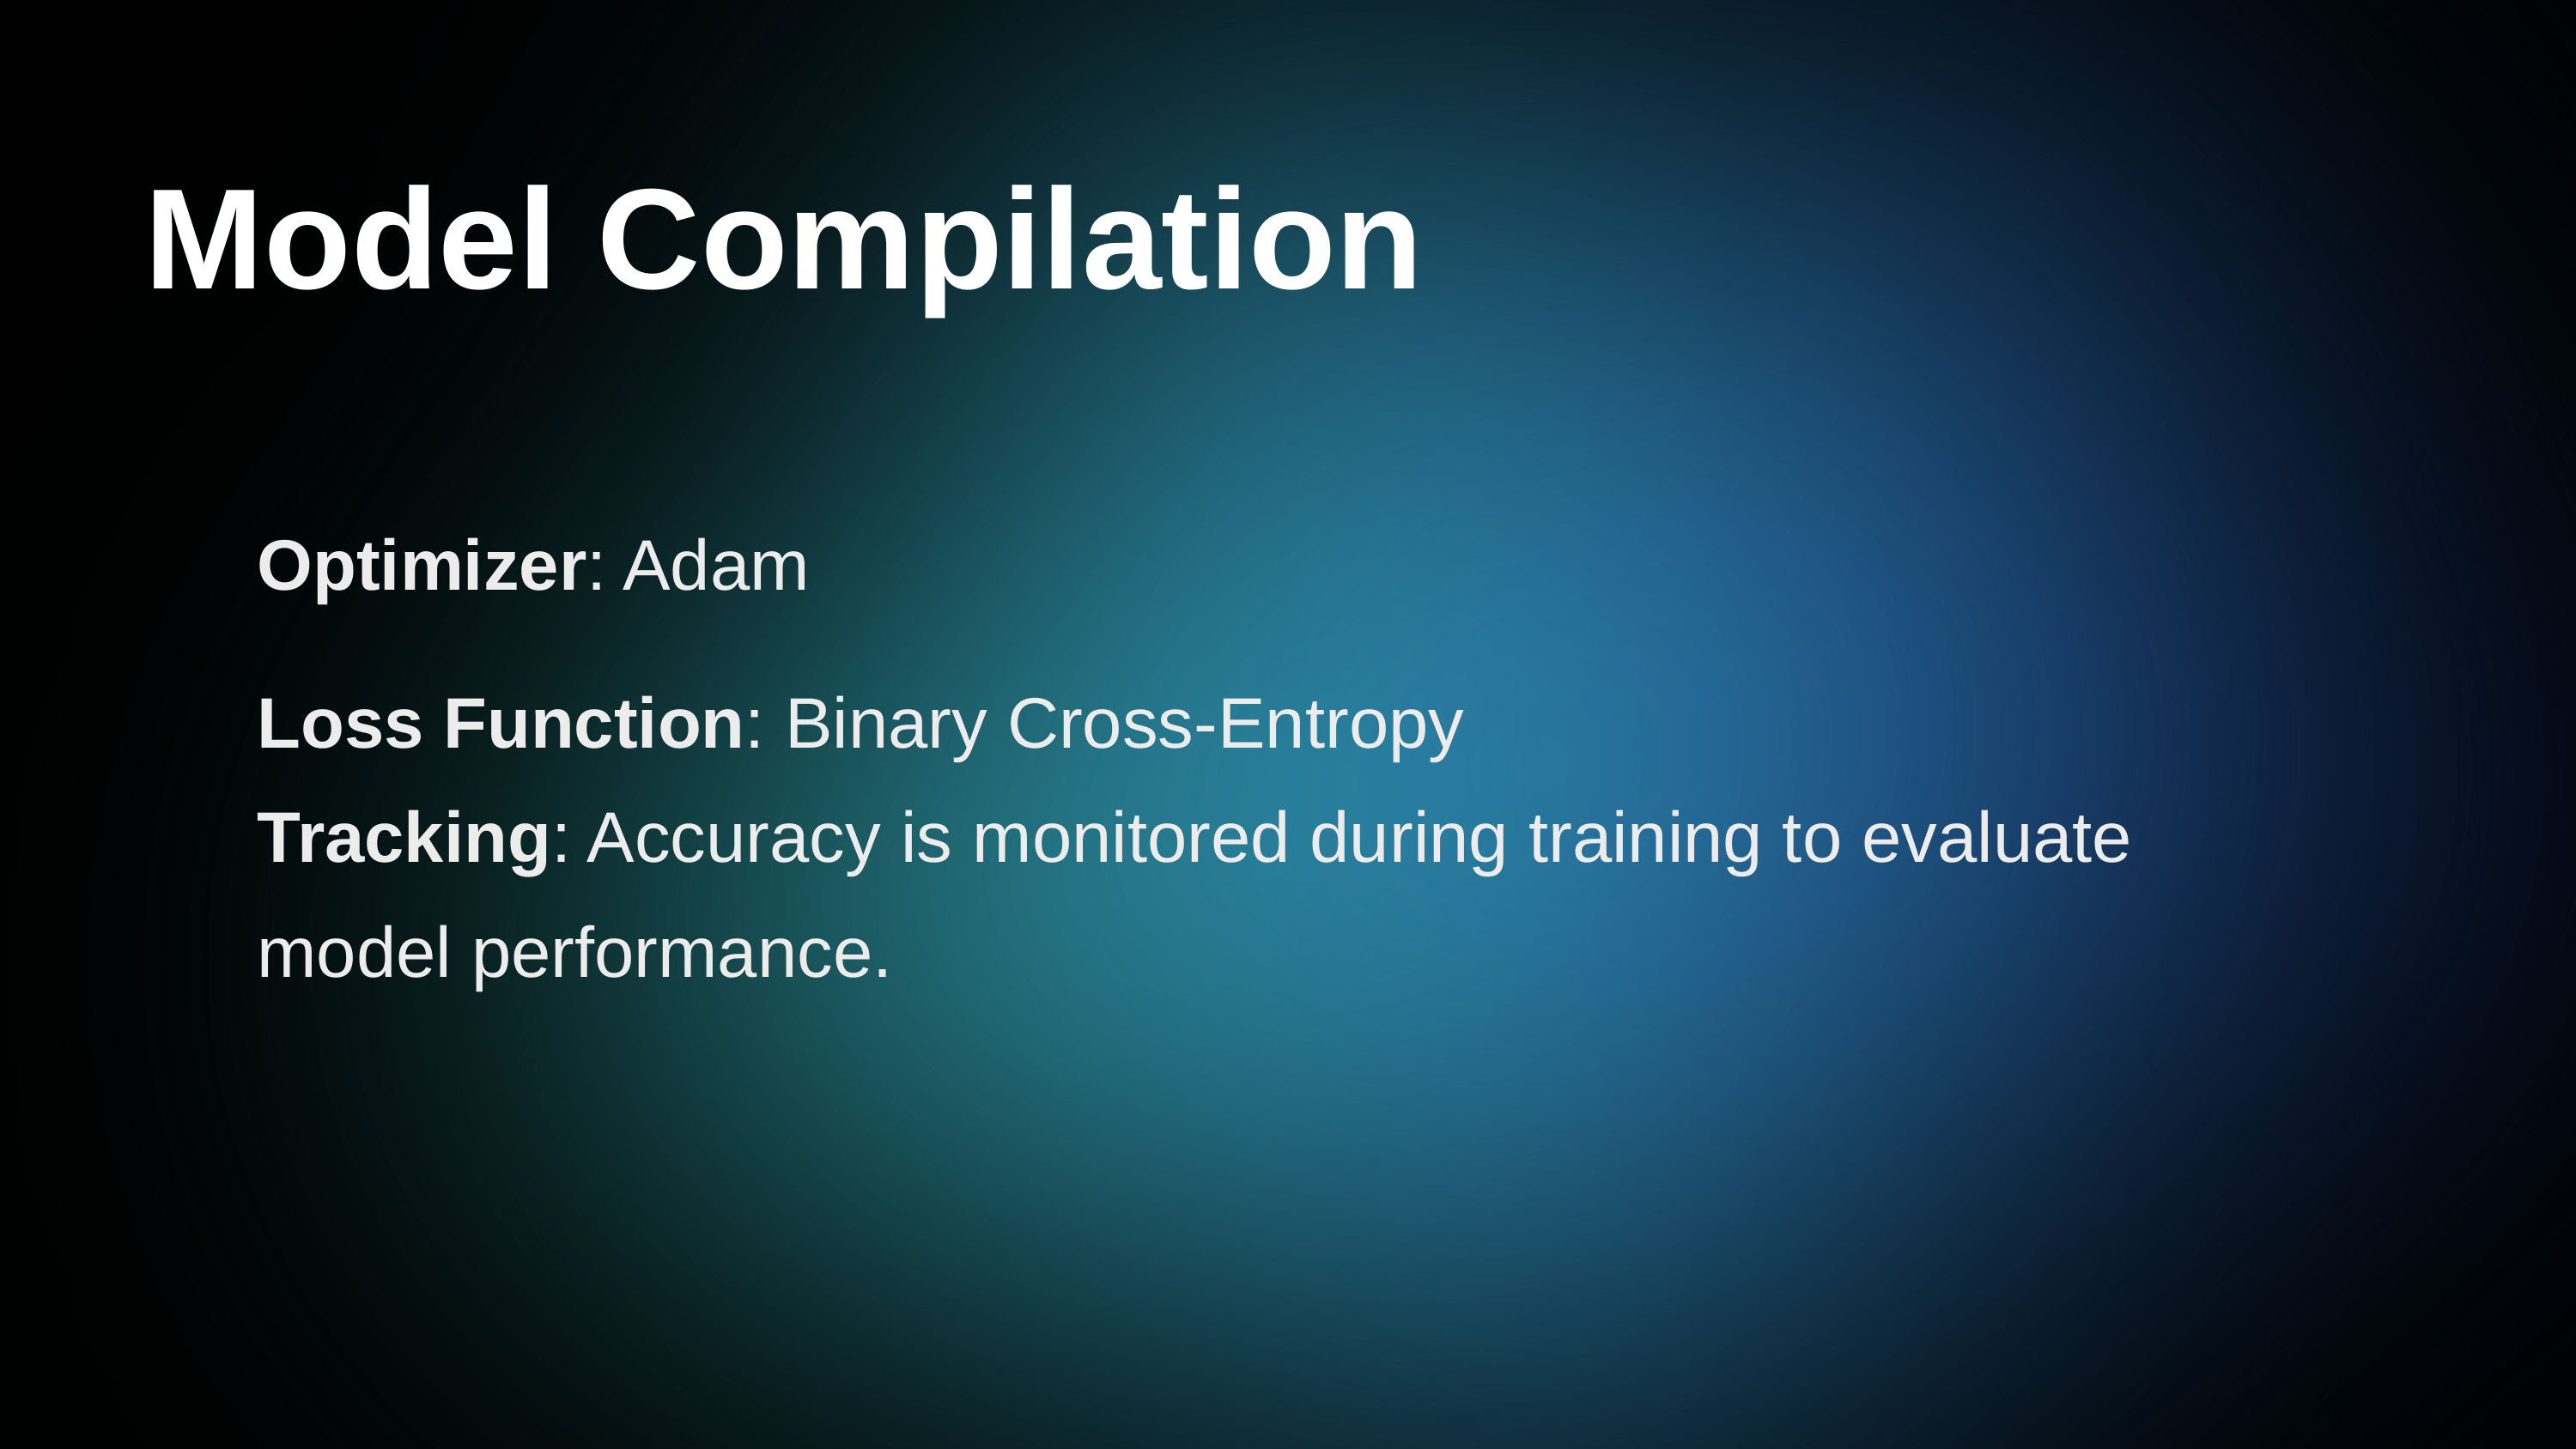

Model Compilation
Optimizer: Adam
Loss Function: Binary Cross-Entropy
Tracking: Accuracy is monitored during training to evaluate model performance.